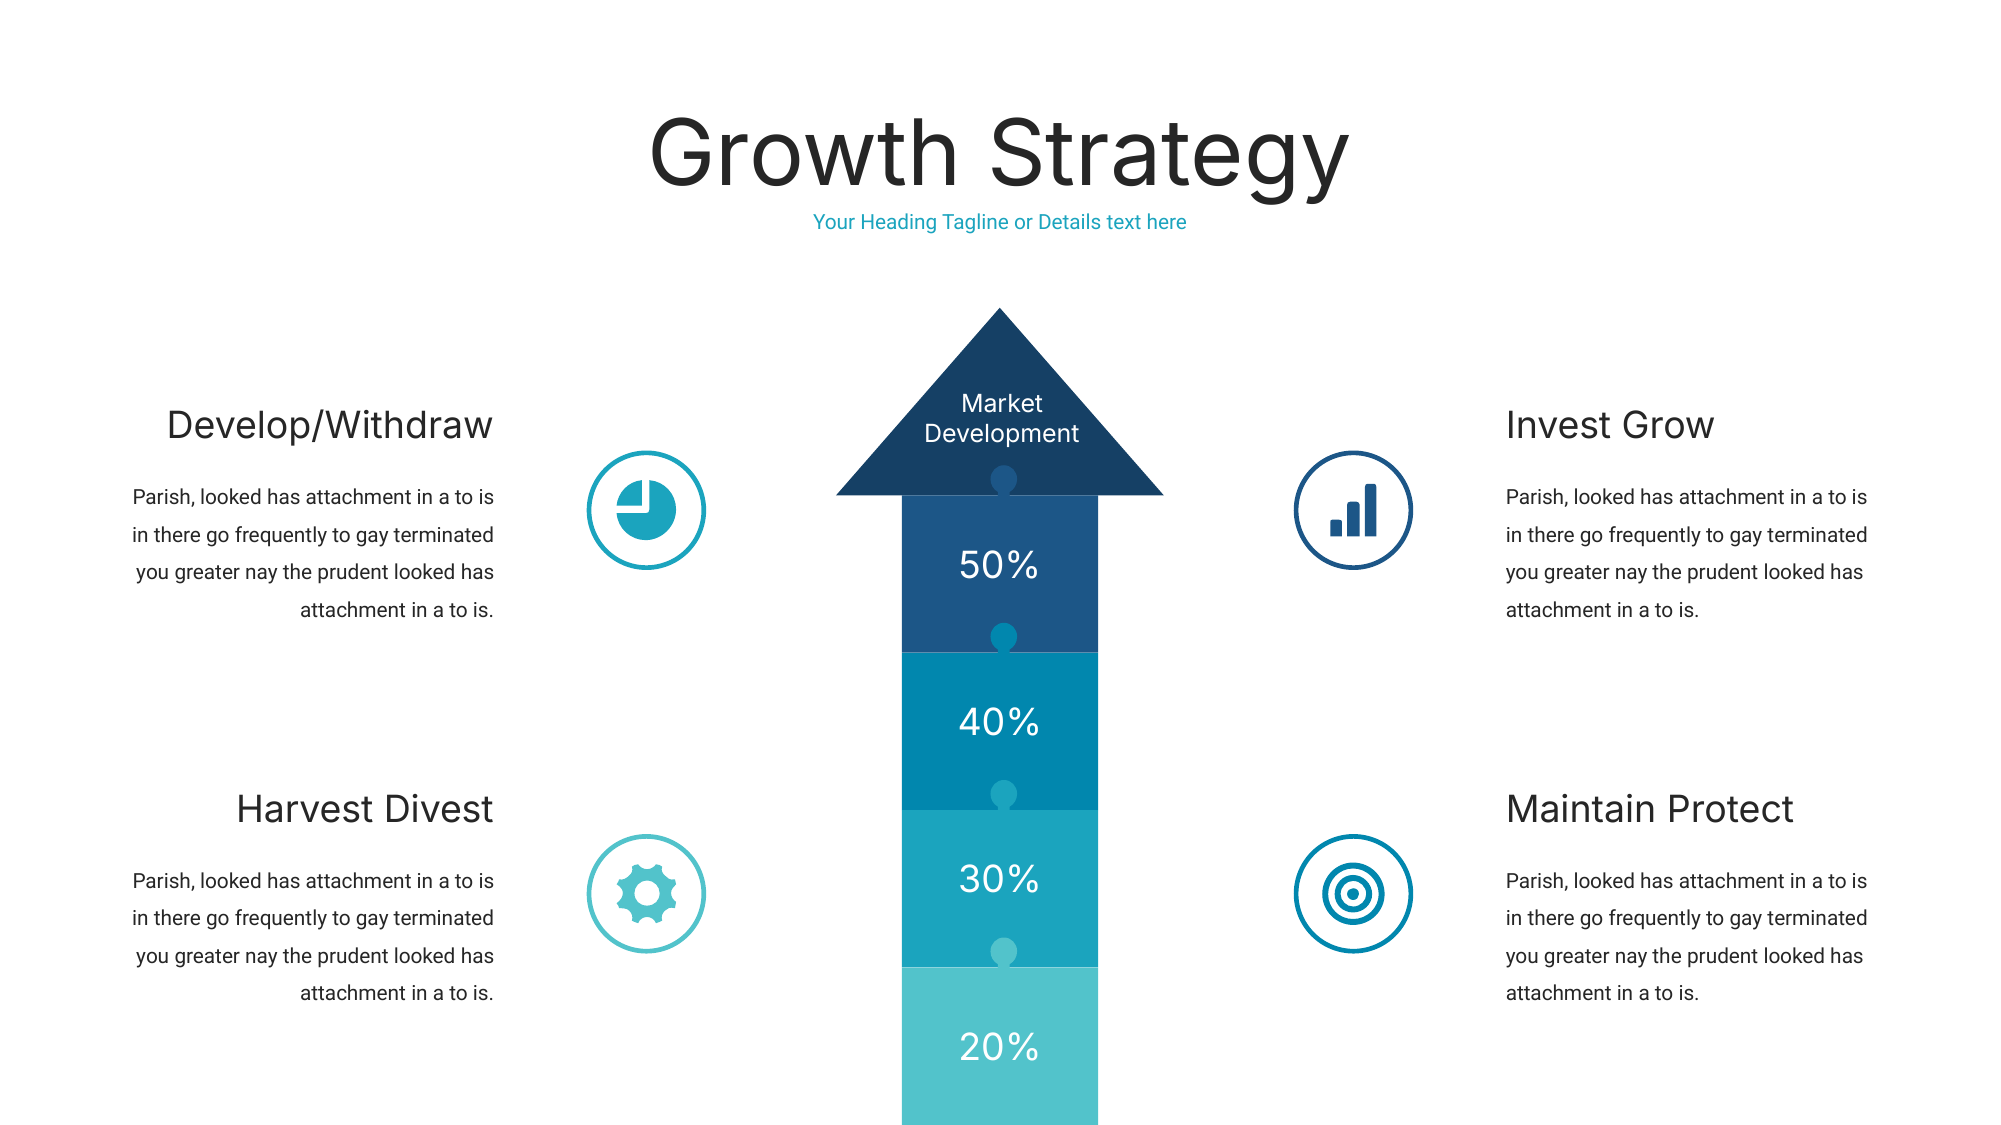

Growth Strategy
Your Heading Tagline or Details text here

Market
Development
Develop/Withdraw
Invest Grow

Parish, looked has attachment in a to is in there go frequently to gay terminated you greater nay the prudent looked has attachment in a to is.
Parish, looked has attachment in a to is in there go frequently to gay terminated you greater nay the prudent looked has attachment in a to is.

50%

40%
Harvest Divest
Maintain Protect

Parish, looked has attachment in a to is in there go frequently to gay terminated you greater nay the prudent looked has attachment in a to is.
30%
Parish, looked has attachment in a to is in there go frequently to gay terminated you greater nay the prudent looked has attachment in a to is.

20%